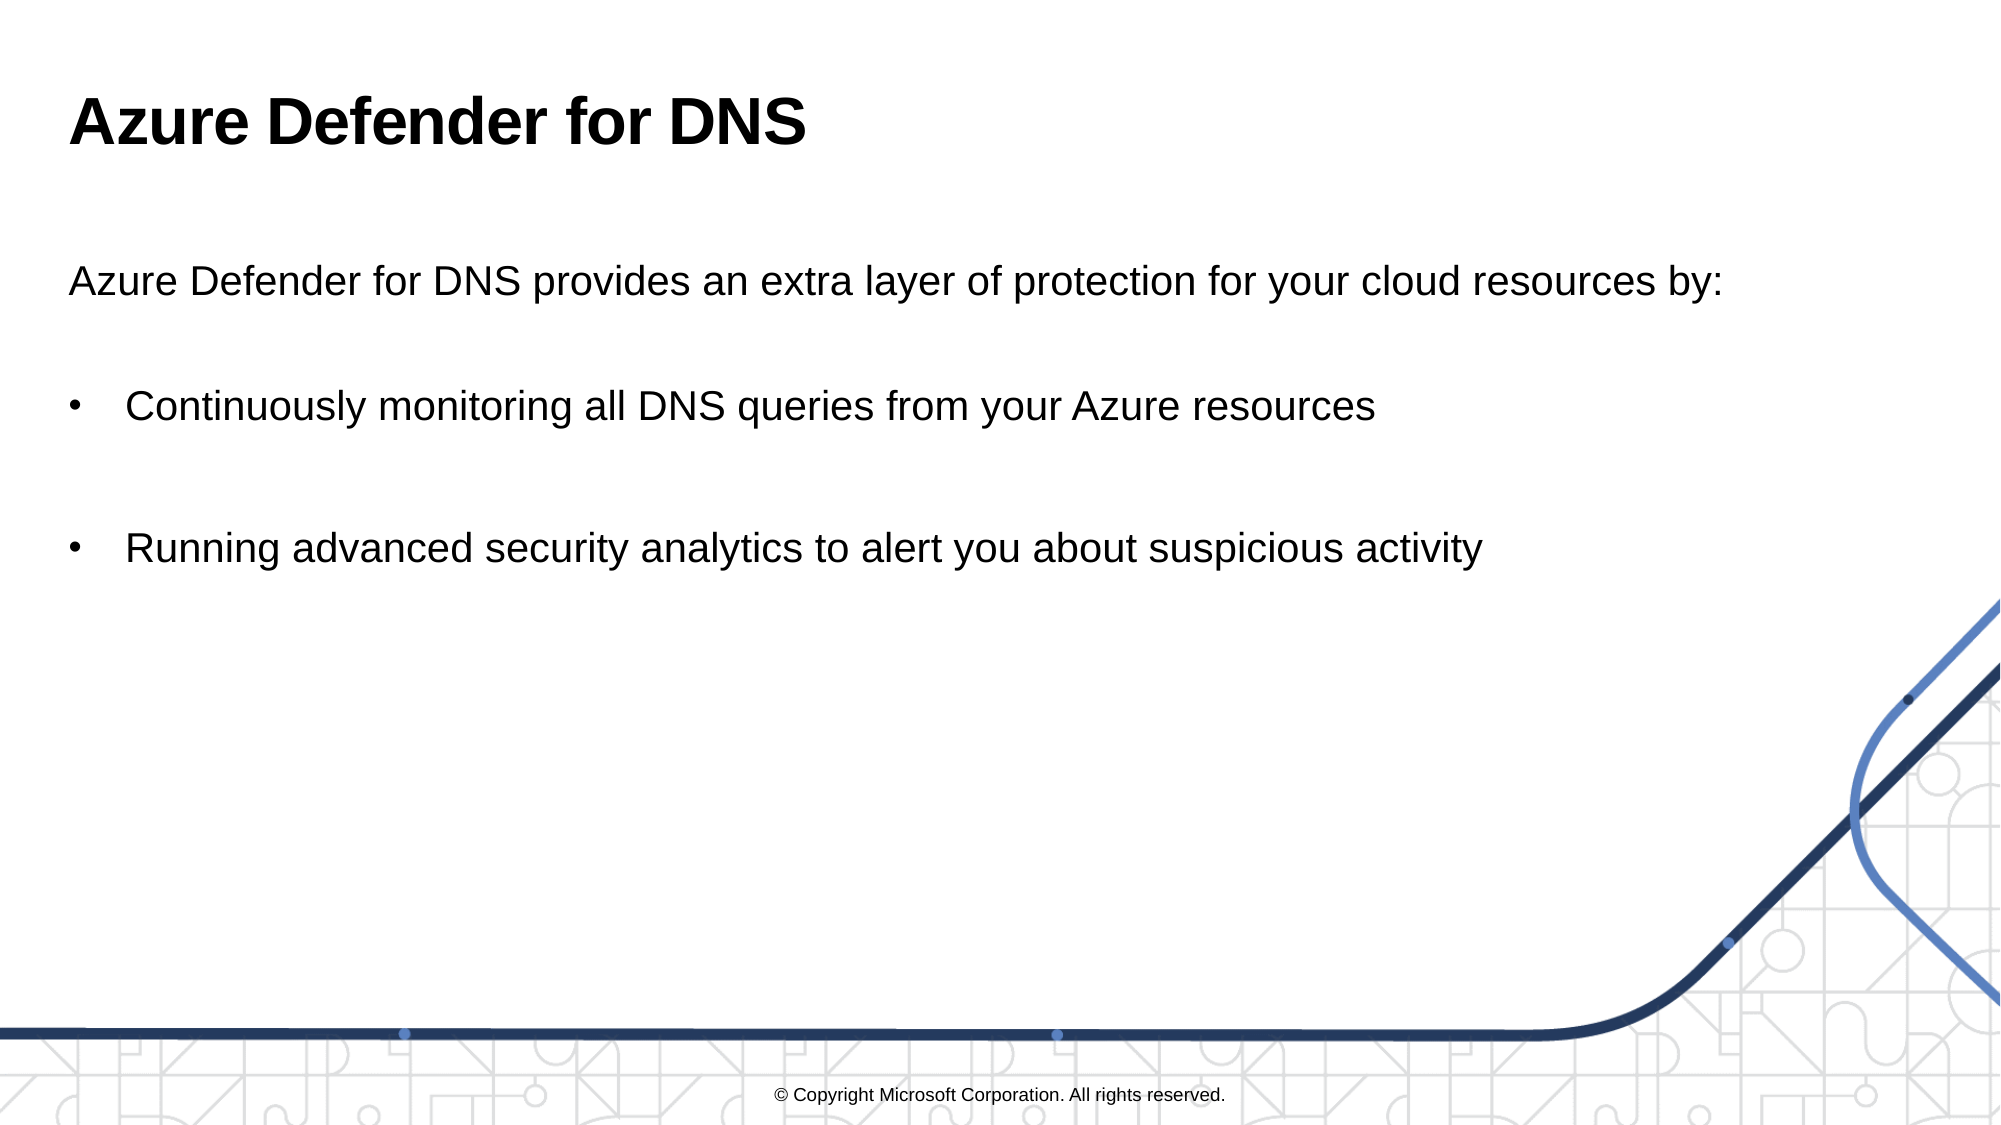

# Azure Defender for DNS
Azure Defender for DNS provides an extra layer of protection for your cloud resources by:

Continuously monitoring all DNS queries from your Azure resources

Running advanced security analytics to alert you about suspicious activity